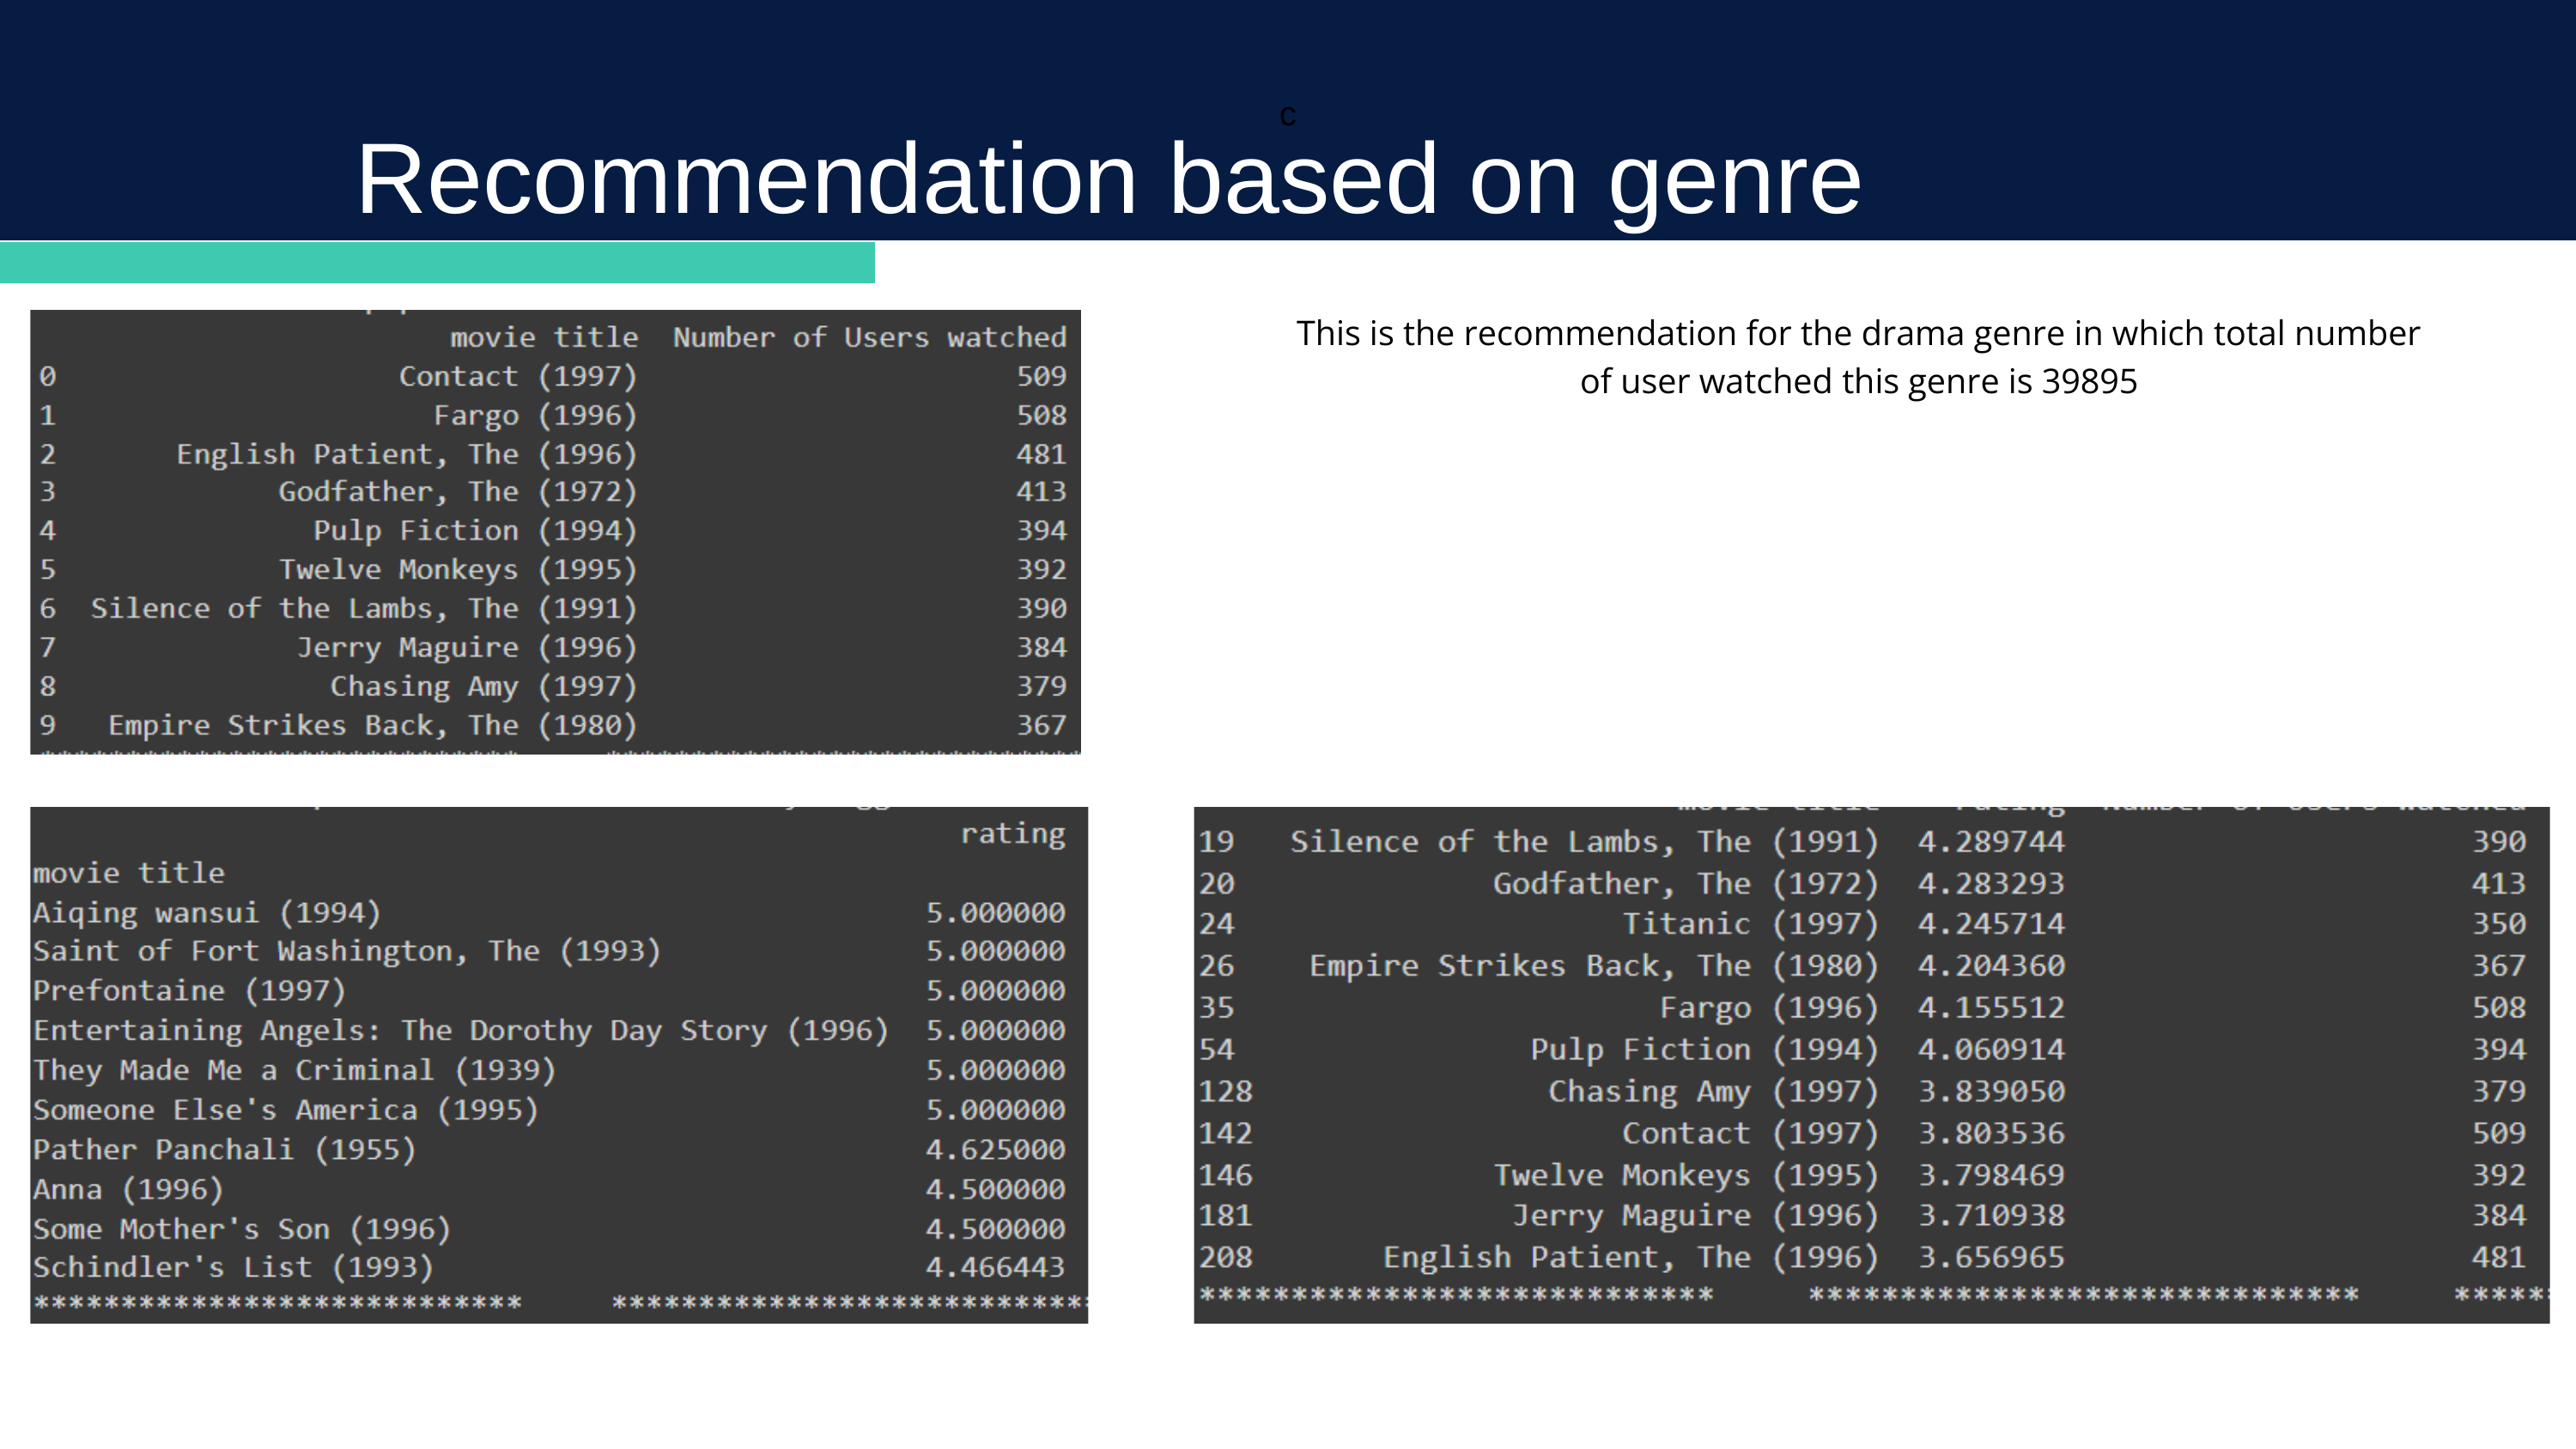

c
Recommendation based on genre

This is the recommendation for the drama genre in which total number of user watched this genre is 39895